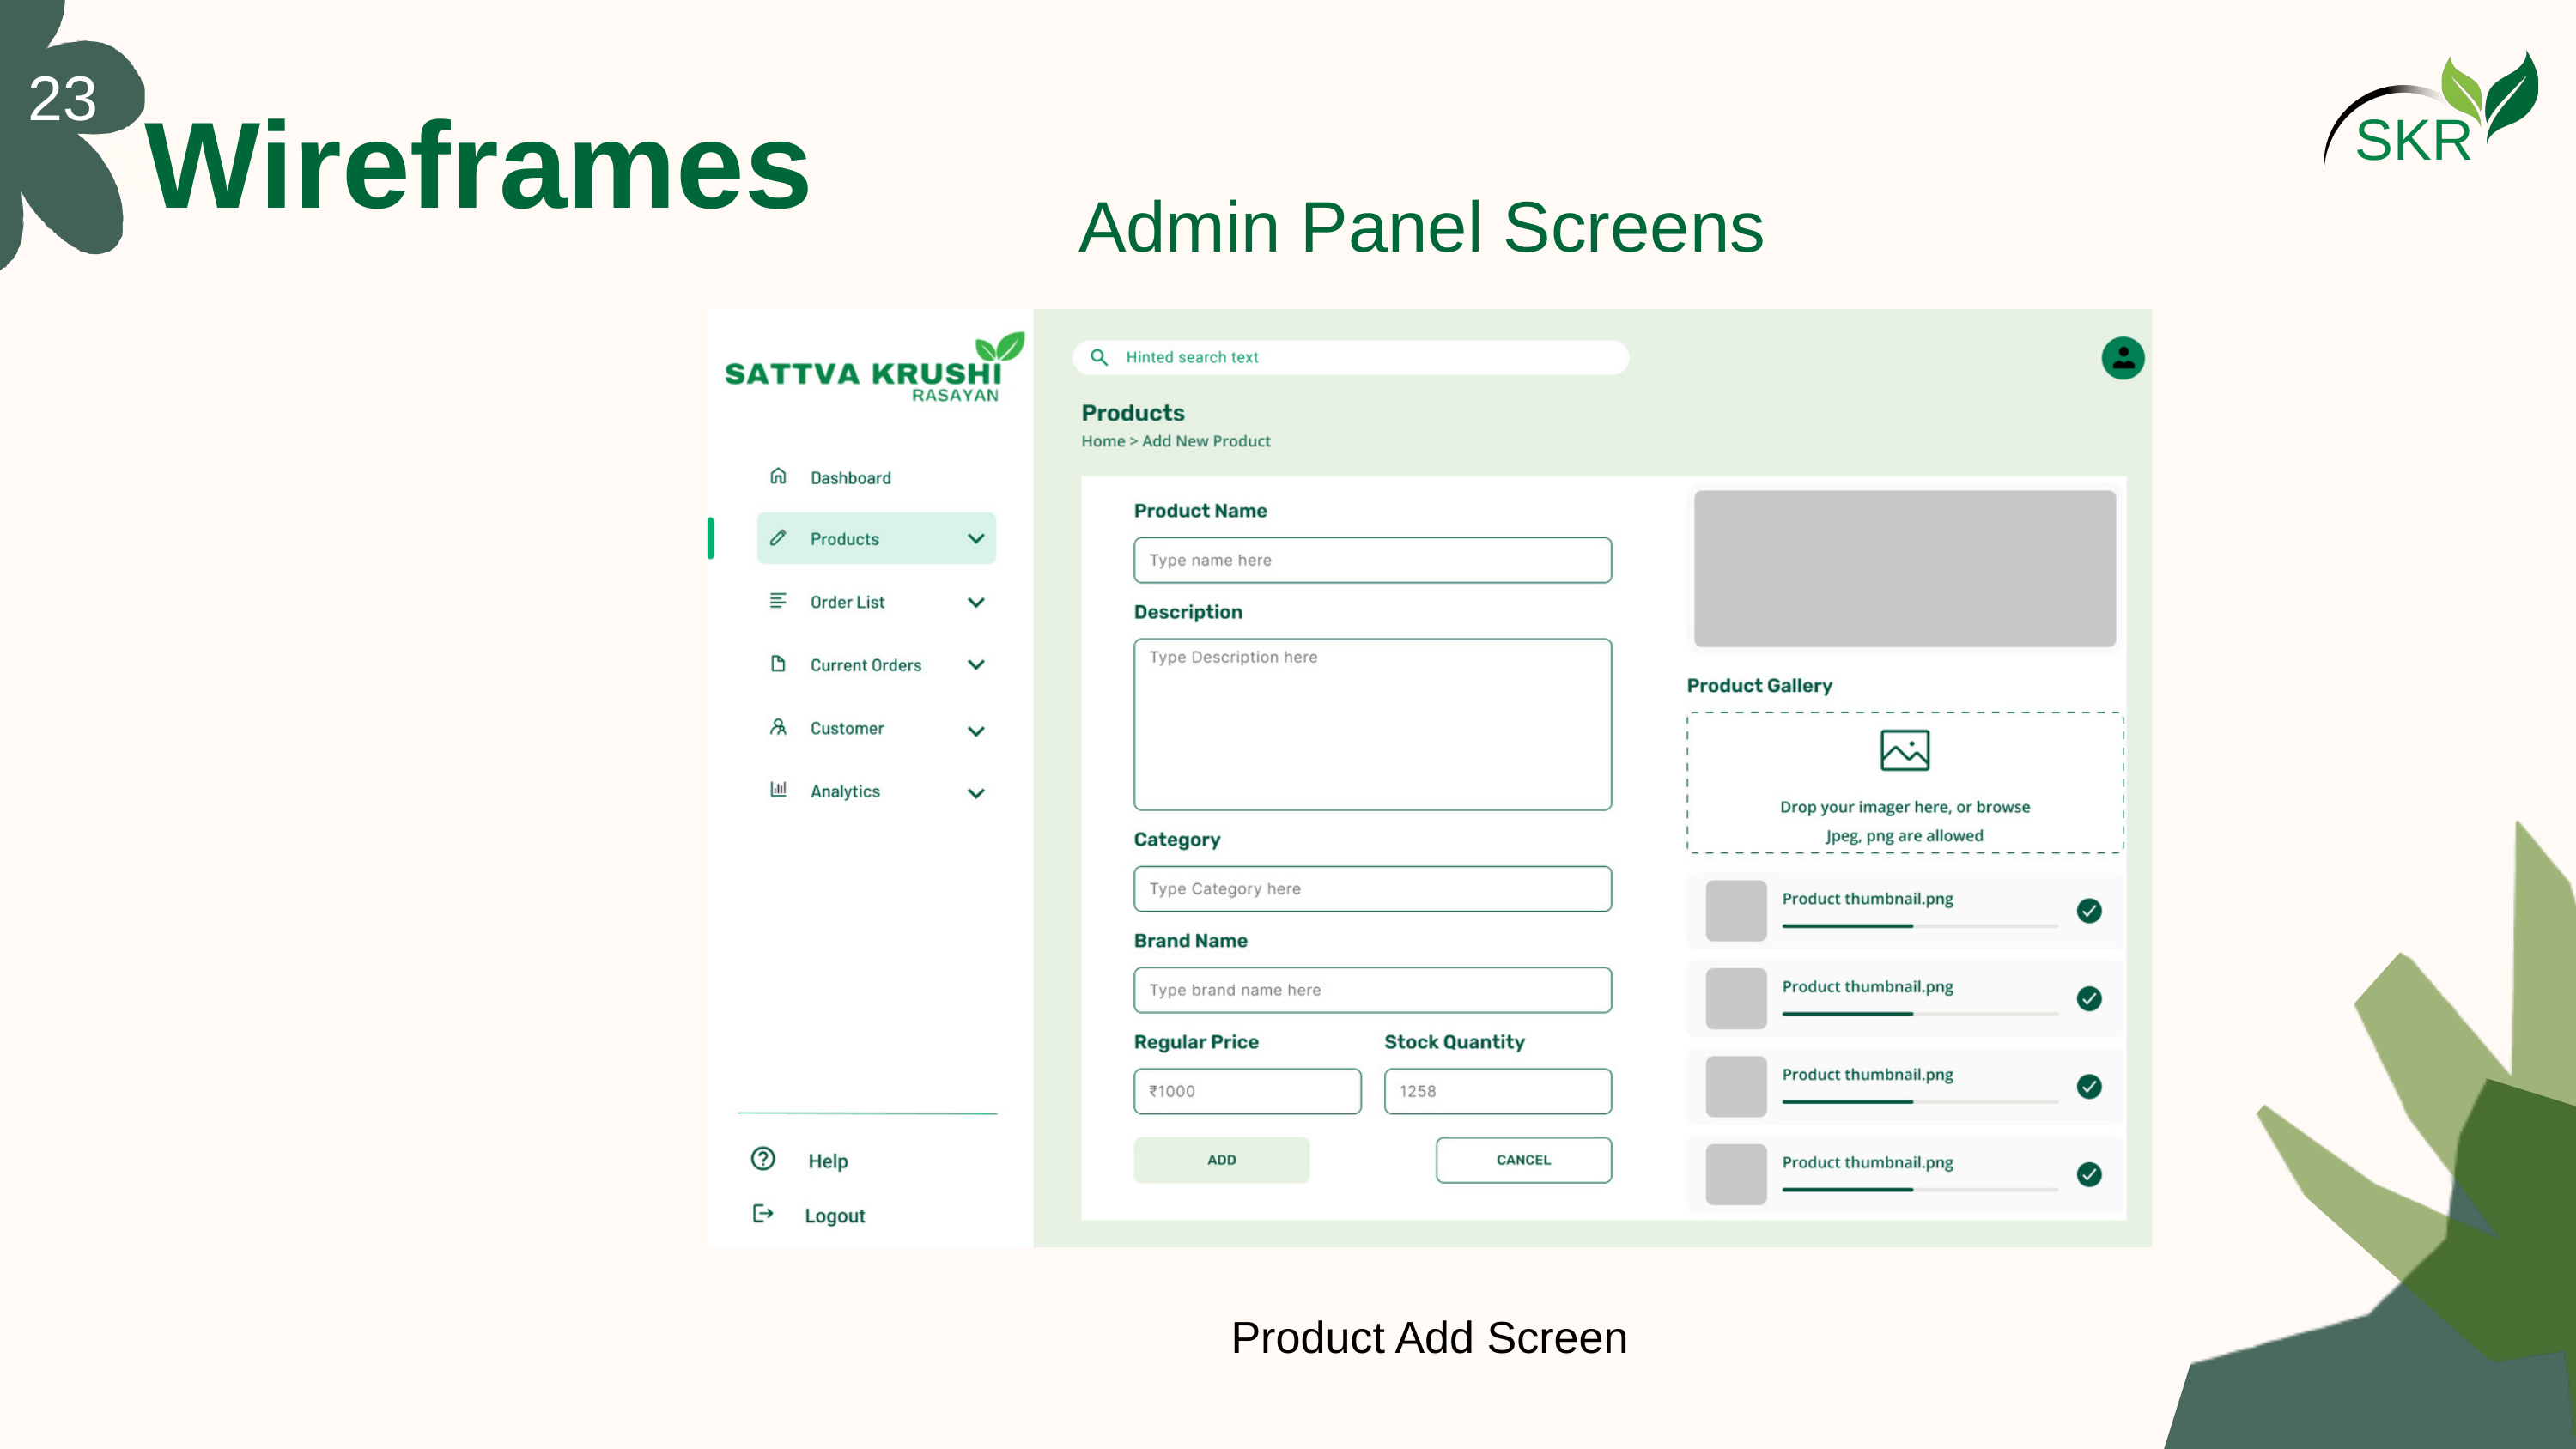

23

SKR
03
Wireframes
Admin Panel Screens

Product Add Screen